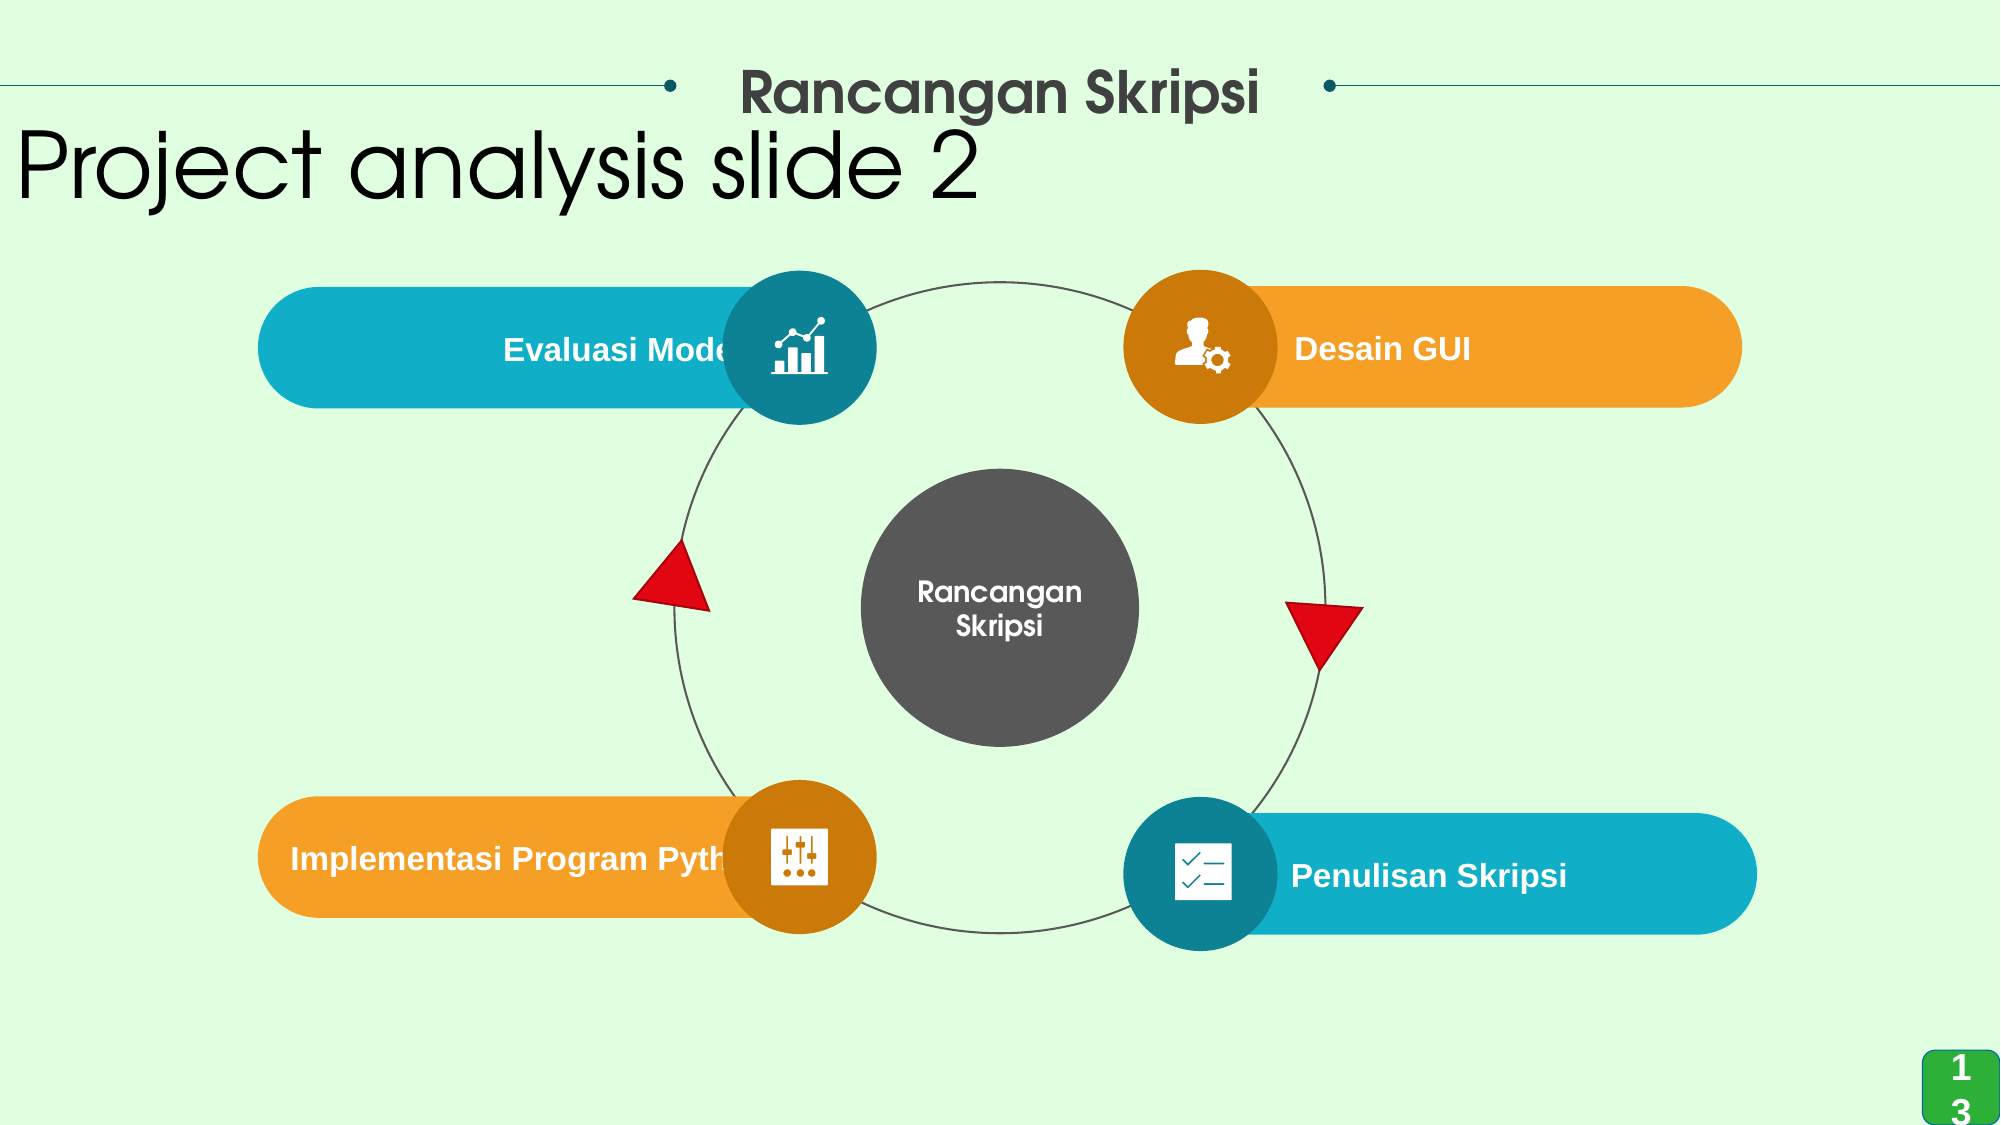

Project analysis slide 2
Rancangan Skripsi

             Desain GUI
                       Evaluasi Model

Rancangan
Skripsi

Implementasi Program Python

           Penulisan Skripsi

13